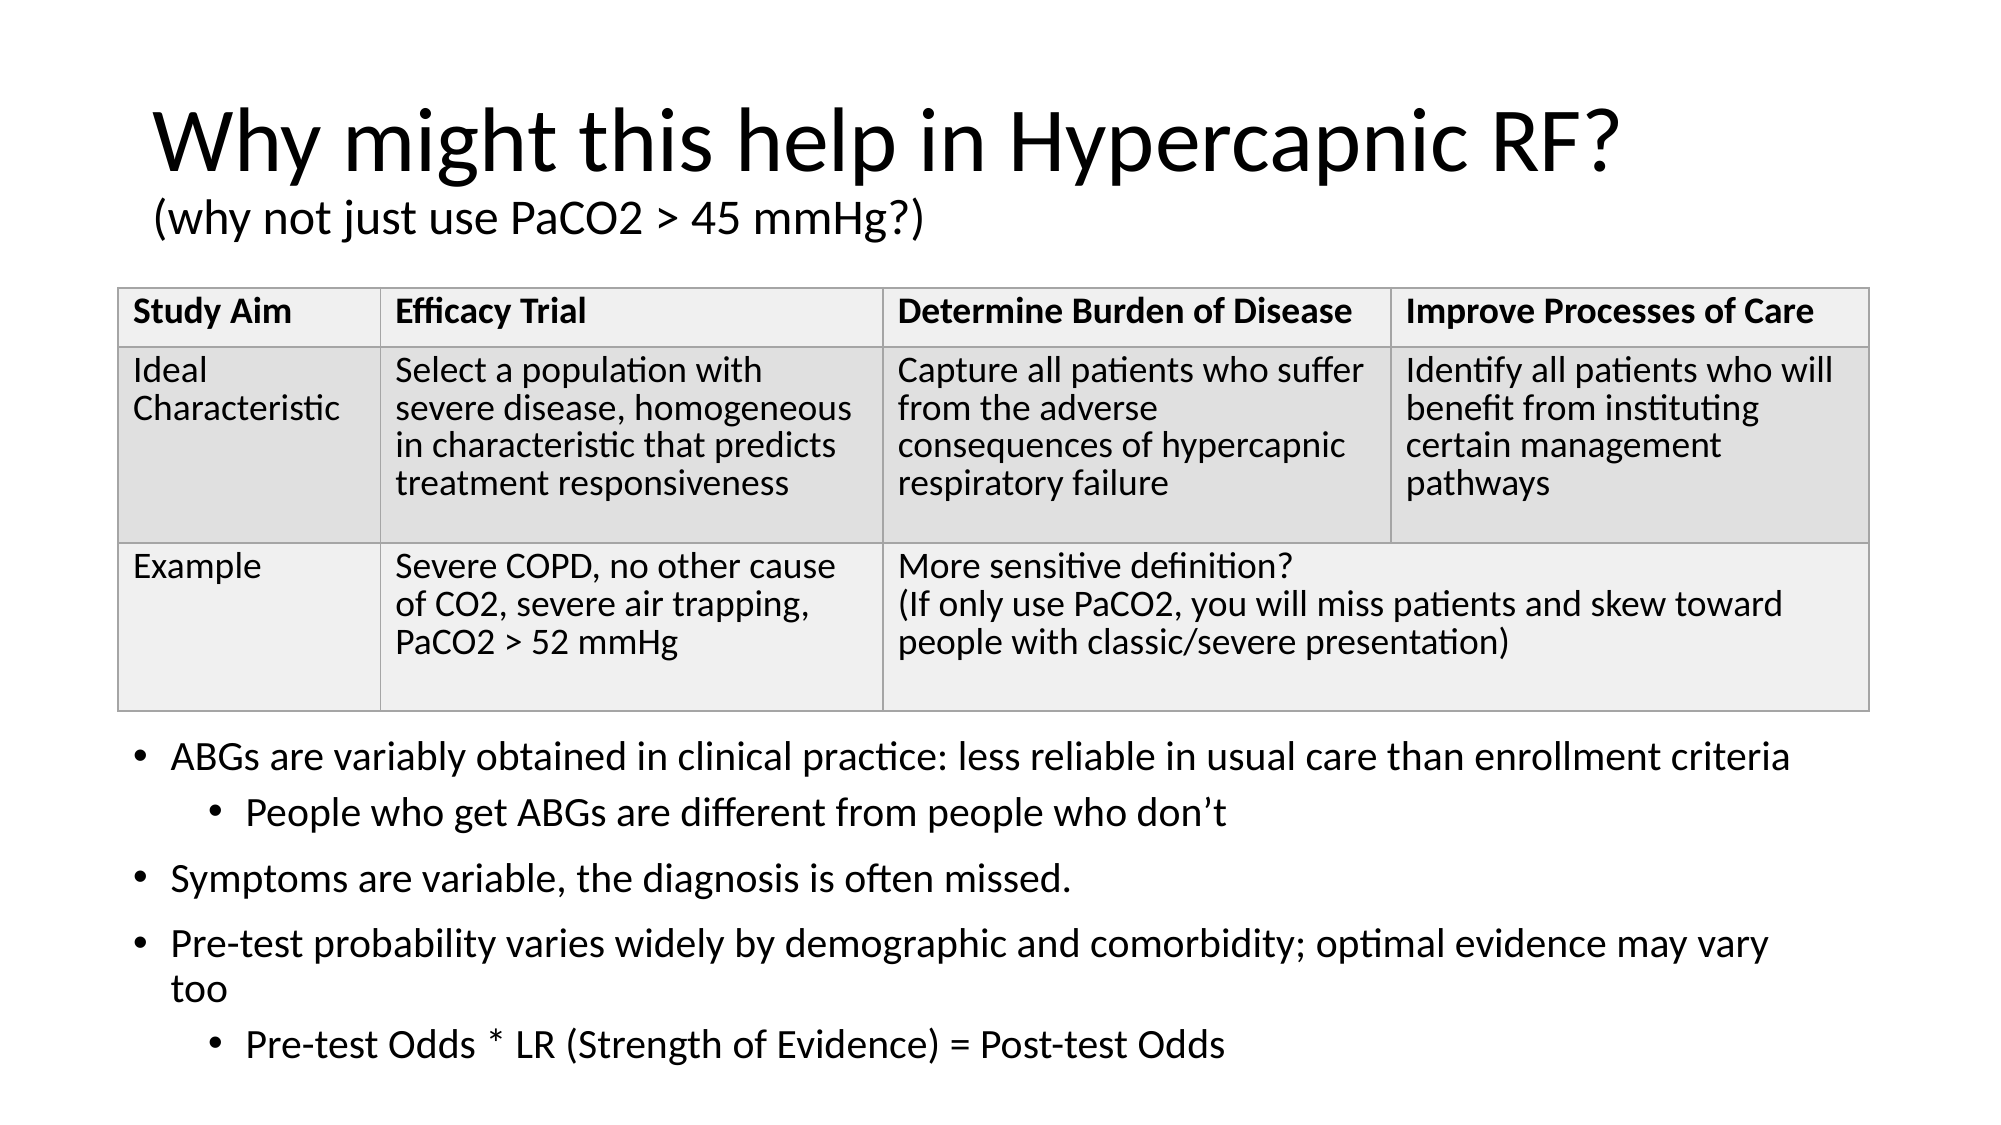

# Why might this help in Hypercapnic RF? (why not just use PaCO2 > 45 mmHg?)
| Study Aim | Efficacy Trial | Determine Burden of Disease | Improve Processes of Care |
| --- | --- | --- | --- |
| Ideal Characteristic | Select a population with severe disease, homogeneous in characteristic that predicts treatment responsiveness | Capture all patients who suffer from the adverse consequences of hypercapnic respiratory failure | Identify all patients who will benefit from instituting certain management pathways |
| Example | Severe COPD, no other cause of CO2, severe air trapping, PaCO2 > 52 mmHg | More sensitive definition? (If only use PaCO2, you will miss patients and skew toward people with classic/severe presentation) |  |
ABGs are variably obtained in clinical practice: less reliable in usual care than enrollment criteria
People who get ABGs are different from people who don’t
Symptoms are variable, the diagnosis is often missed.
Pre-test probability varies widely by demographic and comorbidity; optimal evidence may vary too
Pre-test Odds * LR (Strength of Evidence) = Post-test Odds